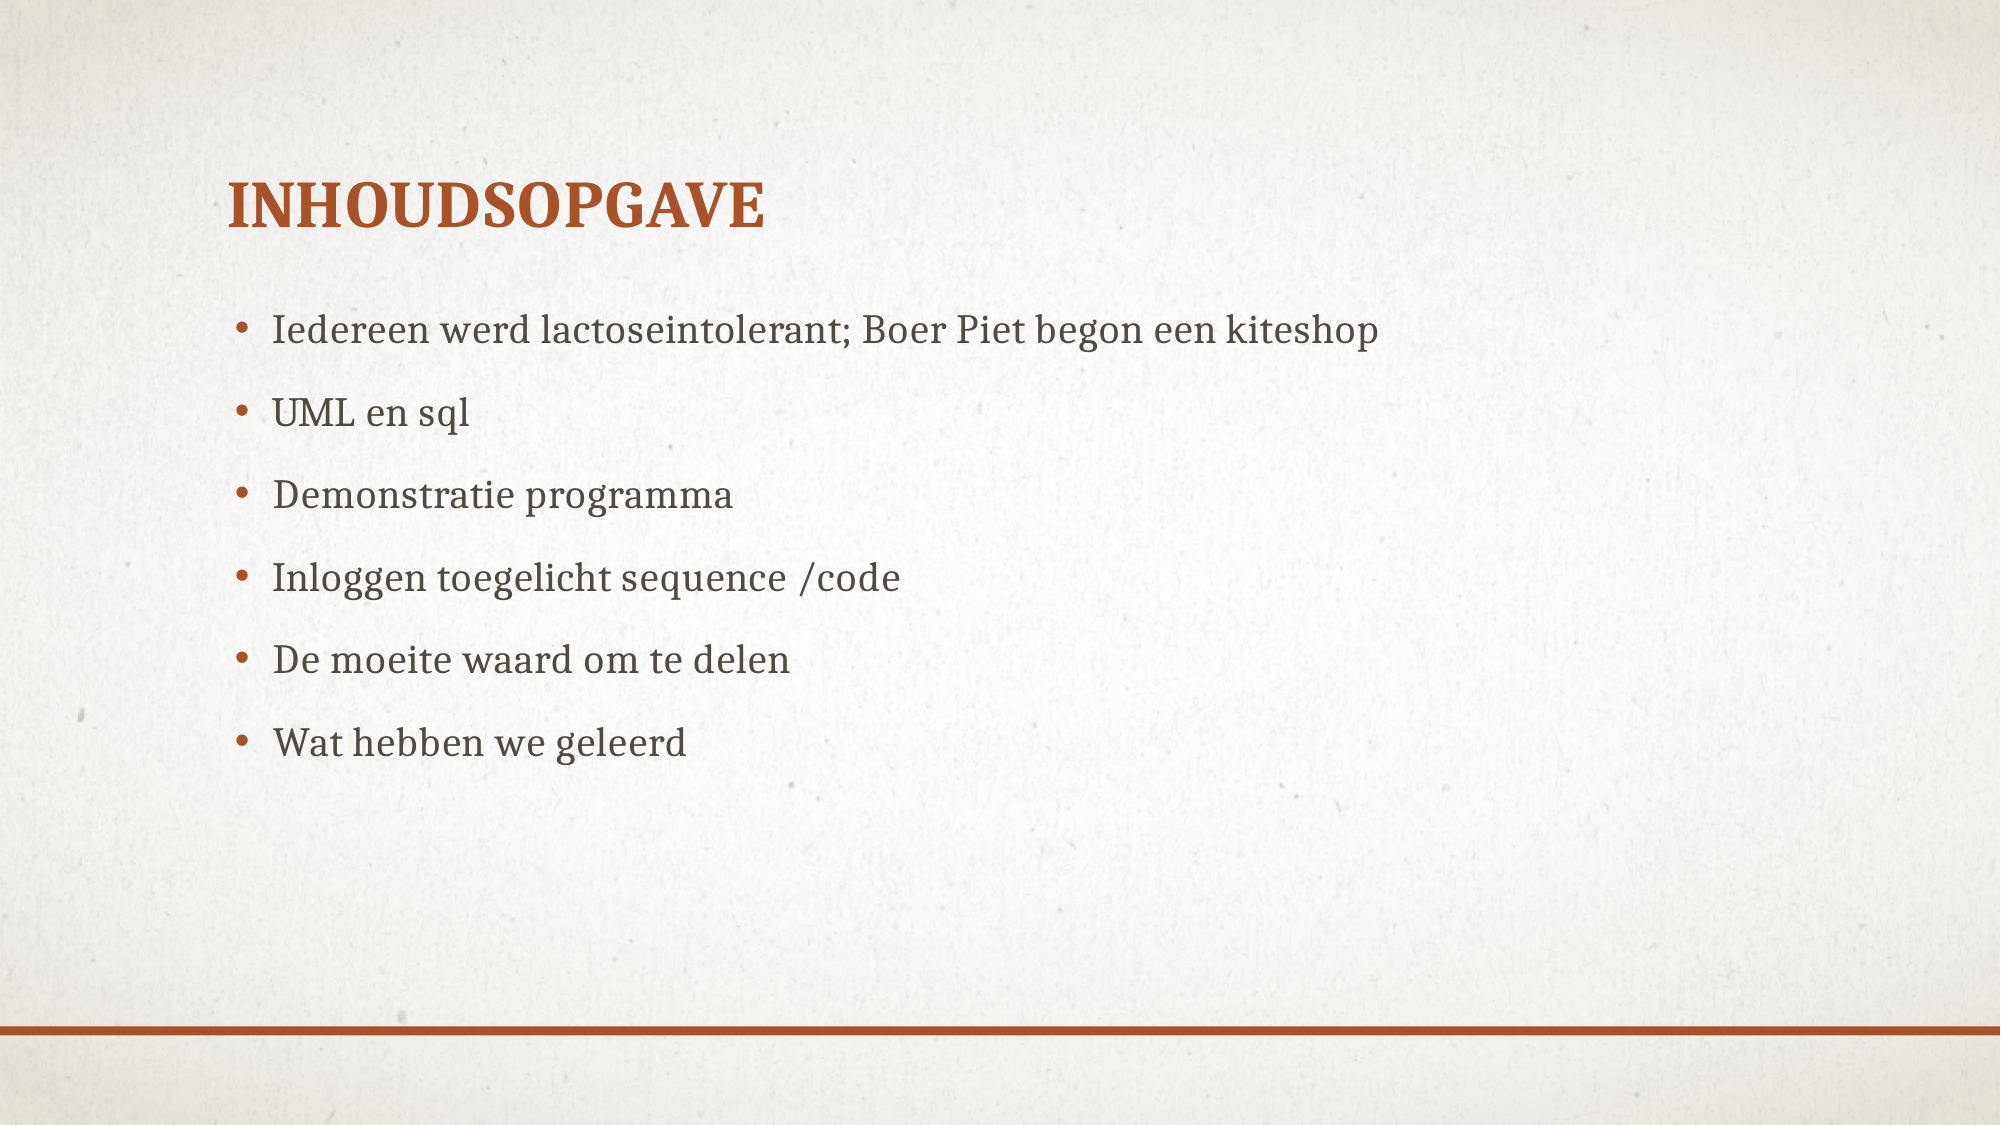

# Inhoudsopgave
Iedereen werd lactoseintolerant; Boer Piet begon een kiteshop
UML en sql
Demonstratie programma
Inloggen toegelicht sequence /code
De moeite waard om te delen
Wat hebben we geleerd